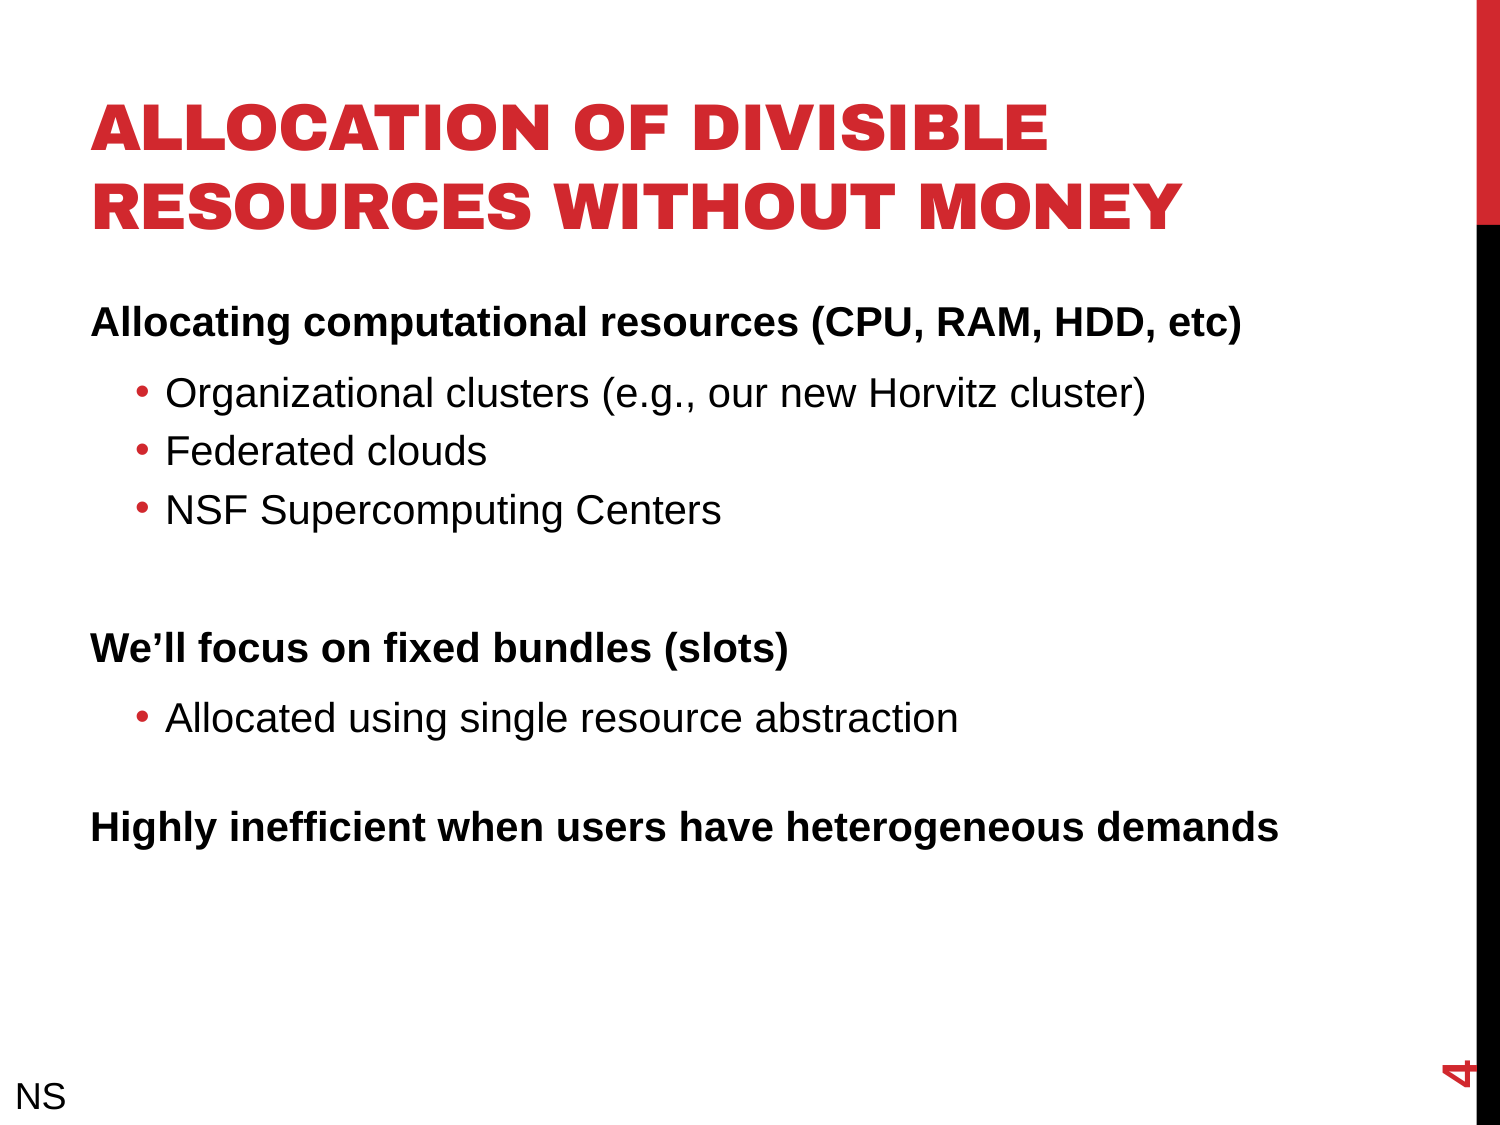

# Allocation of Divisible Resources Without Money
Allocating computational resources (CPU, RAM, HDD, etc)
Organizational clusters (e.g., our new Horvitz cluster)
Federated clouds
NSF Supercomputing Centers

We’ll focus on fixed bundles (slots)
Allocated using single resource abstraction
Highly inefficient when users have heterogeneous demands
4
NS